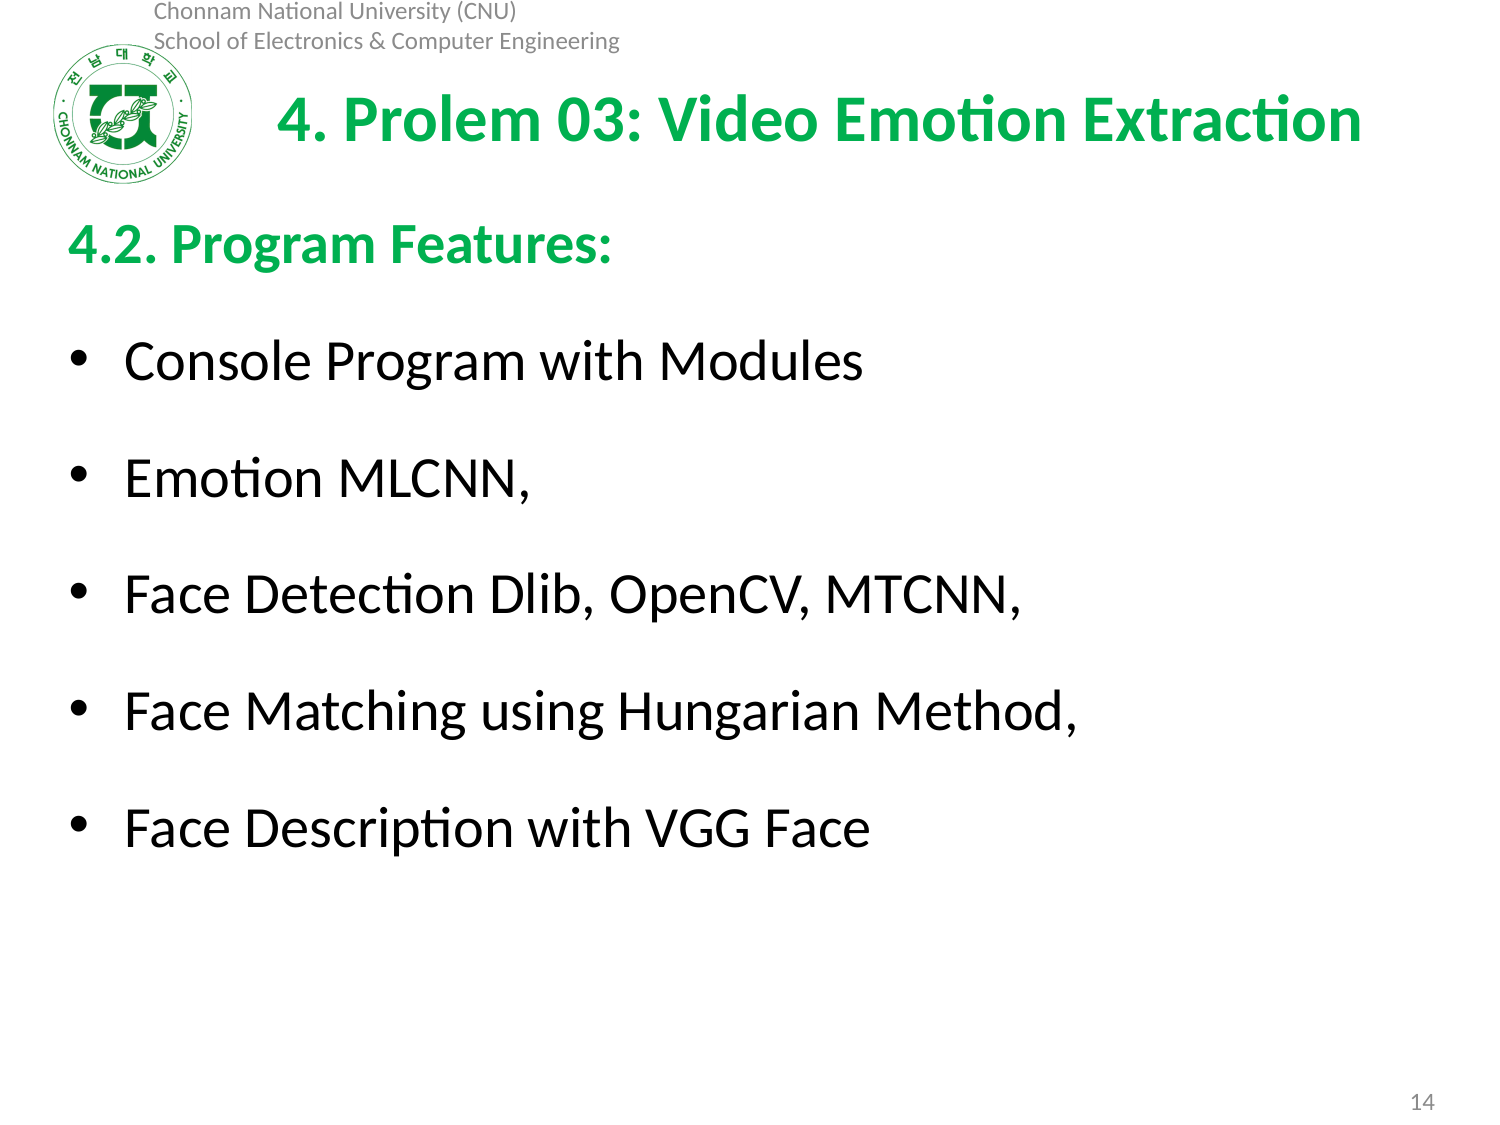

# 4. Prolem 03: Video Emotion Extraction
4.2. Program Features:
Console Program with Modules
Emotion MLCNN,
Face Detection Dlib, OpenCV, MTCNN,
Face Matching using Hungarian Method,
Face Description with VGG Face

14